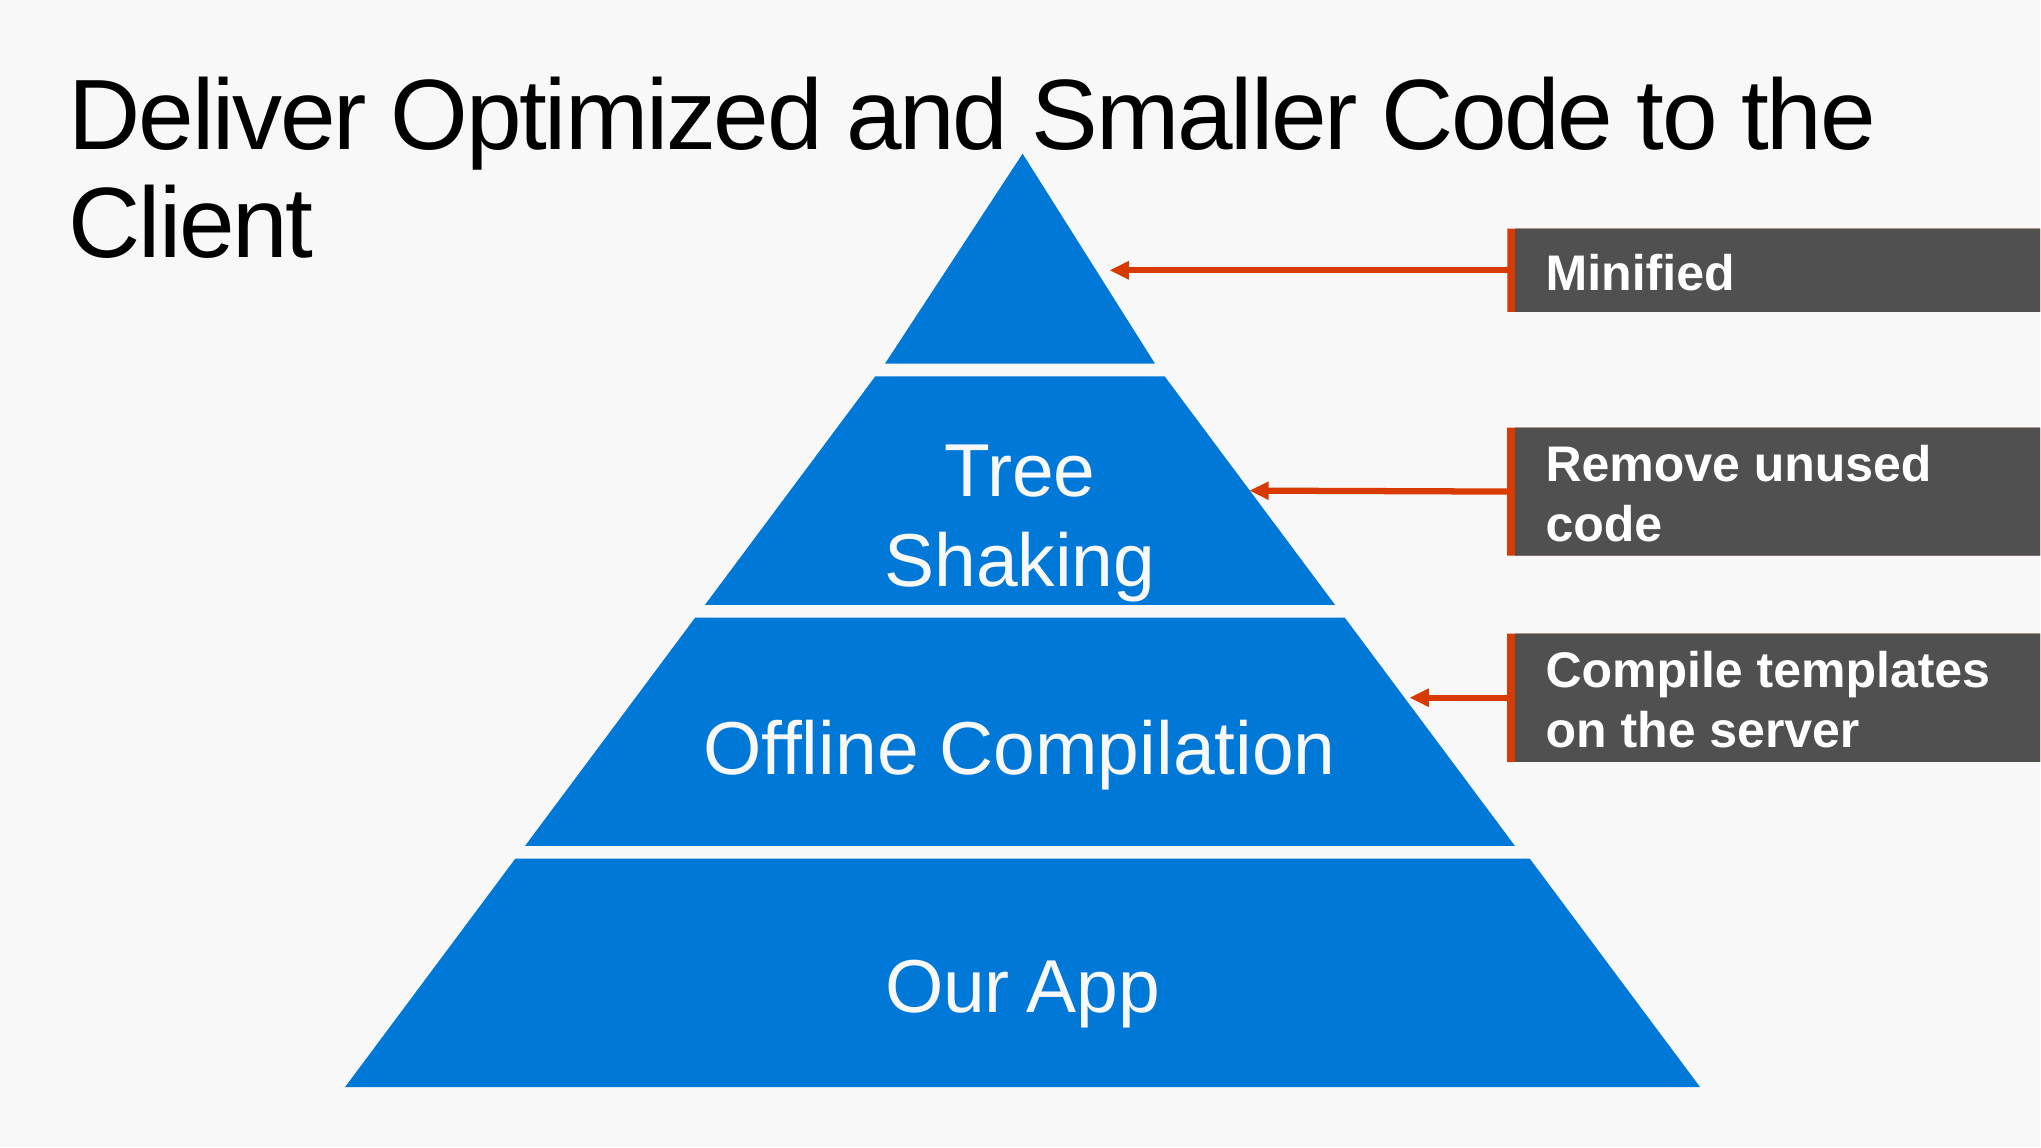

# Deliver Optimized and Smaller Code to the Client

Minified

Tree
Shaking

Remove unused code
Offline Compilation

Compile templates on the server
Our App